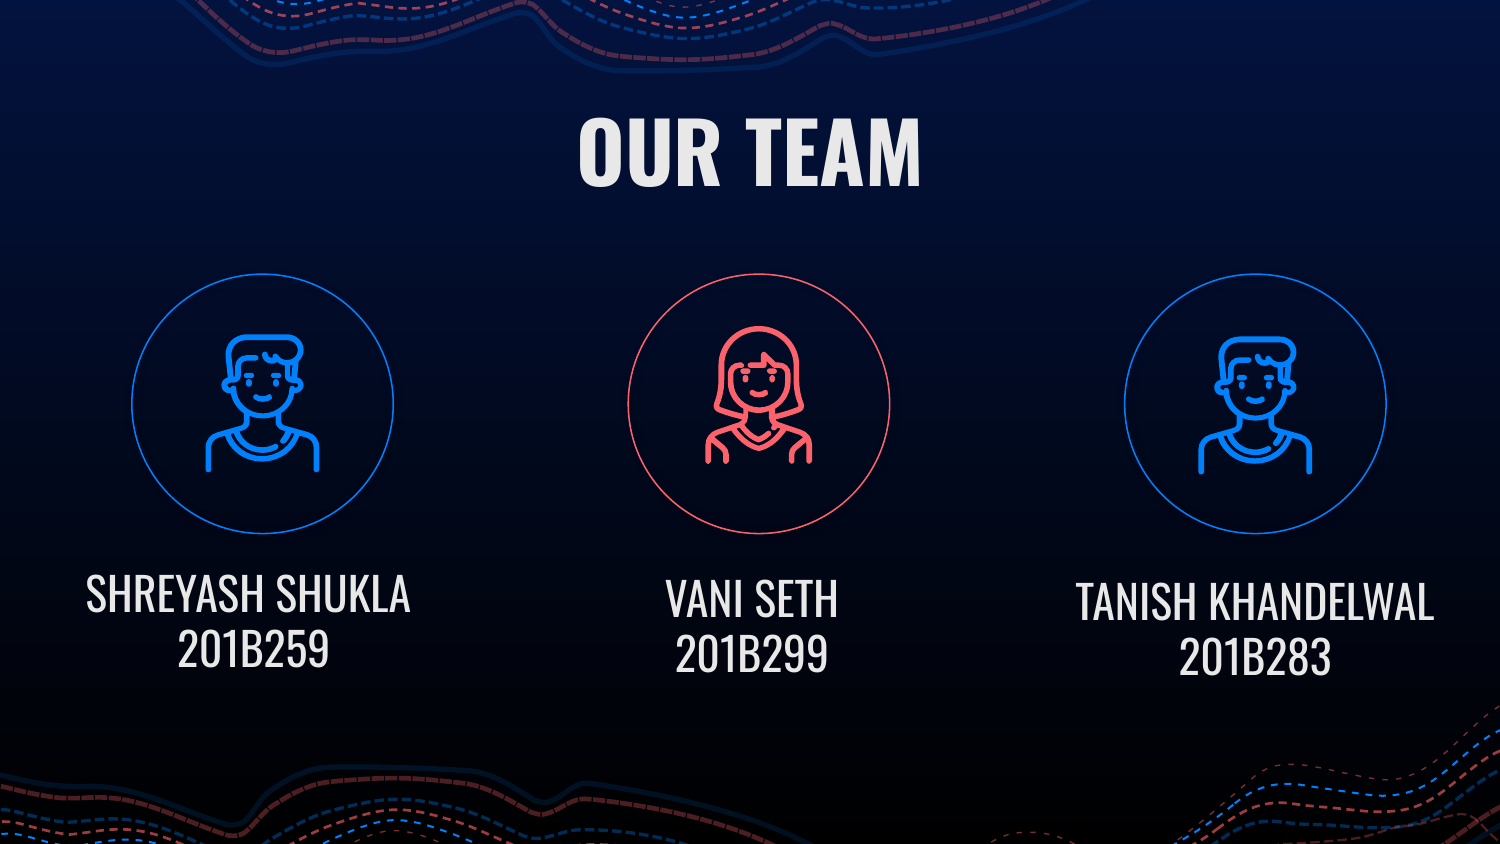

# OUR TEAM

SHREYASH SHUKLA
201B259
VANI SETH
201B299
TANISH KHANDELWAL
201B283